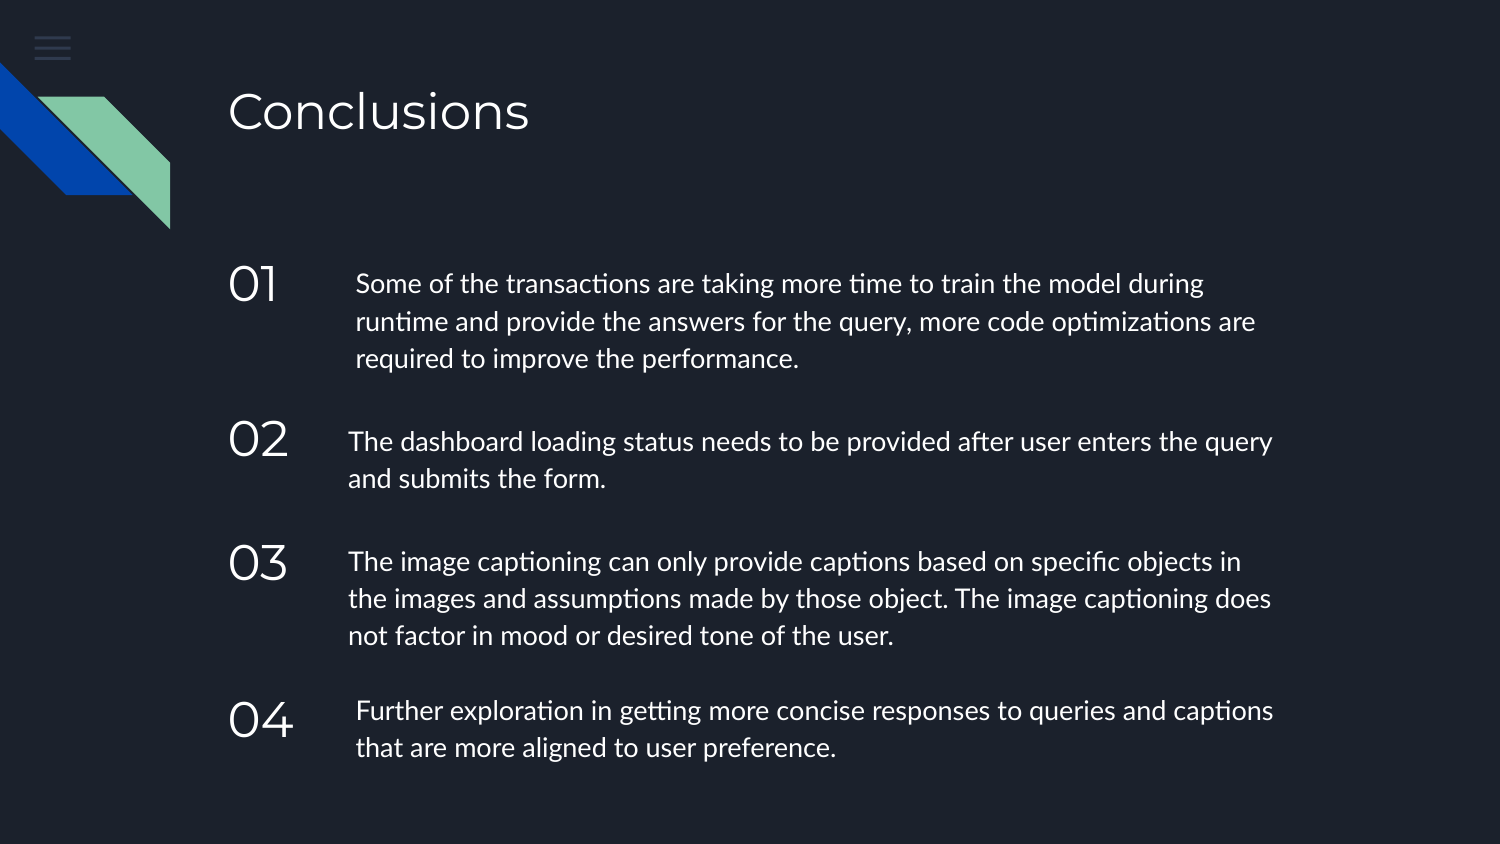

# Conclusions
01

Some of the transactions are taking more time to train the model during runtime and provide the answers for the query, more code optimizations are required to improve the performance.
02

The dashboard loading status needs to be provided after user enters the query and submits the form.
03
The image captioning can only provide captions based on specific objects in the images and assumptions made by those object. The image captioning does not factor in mood or desired tone of the user.
Further exploration in getting more concise responses to queries and captions that are more aligned to user preference.
04